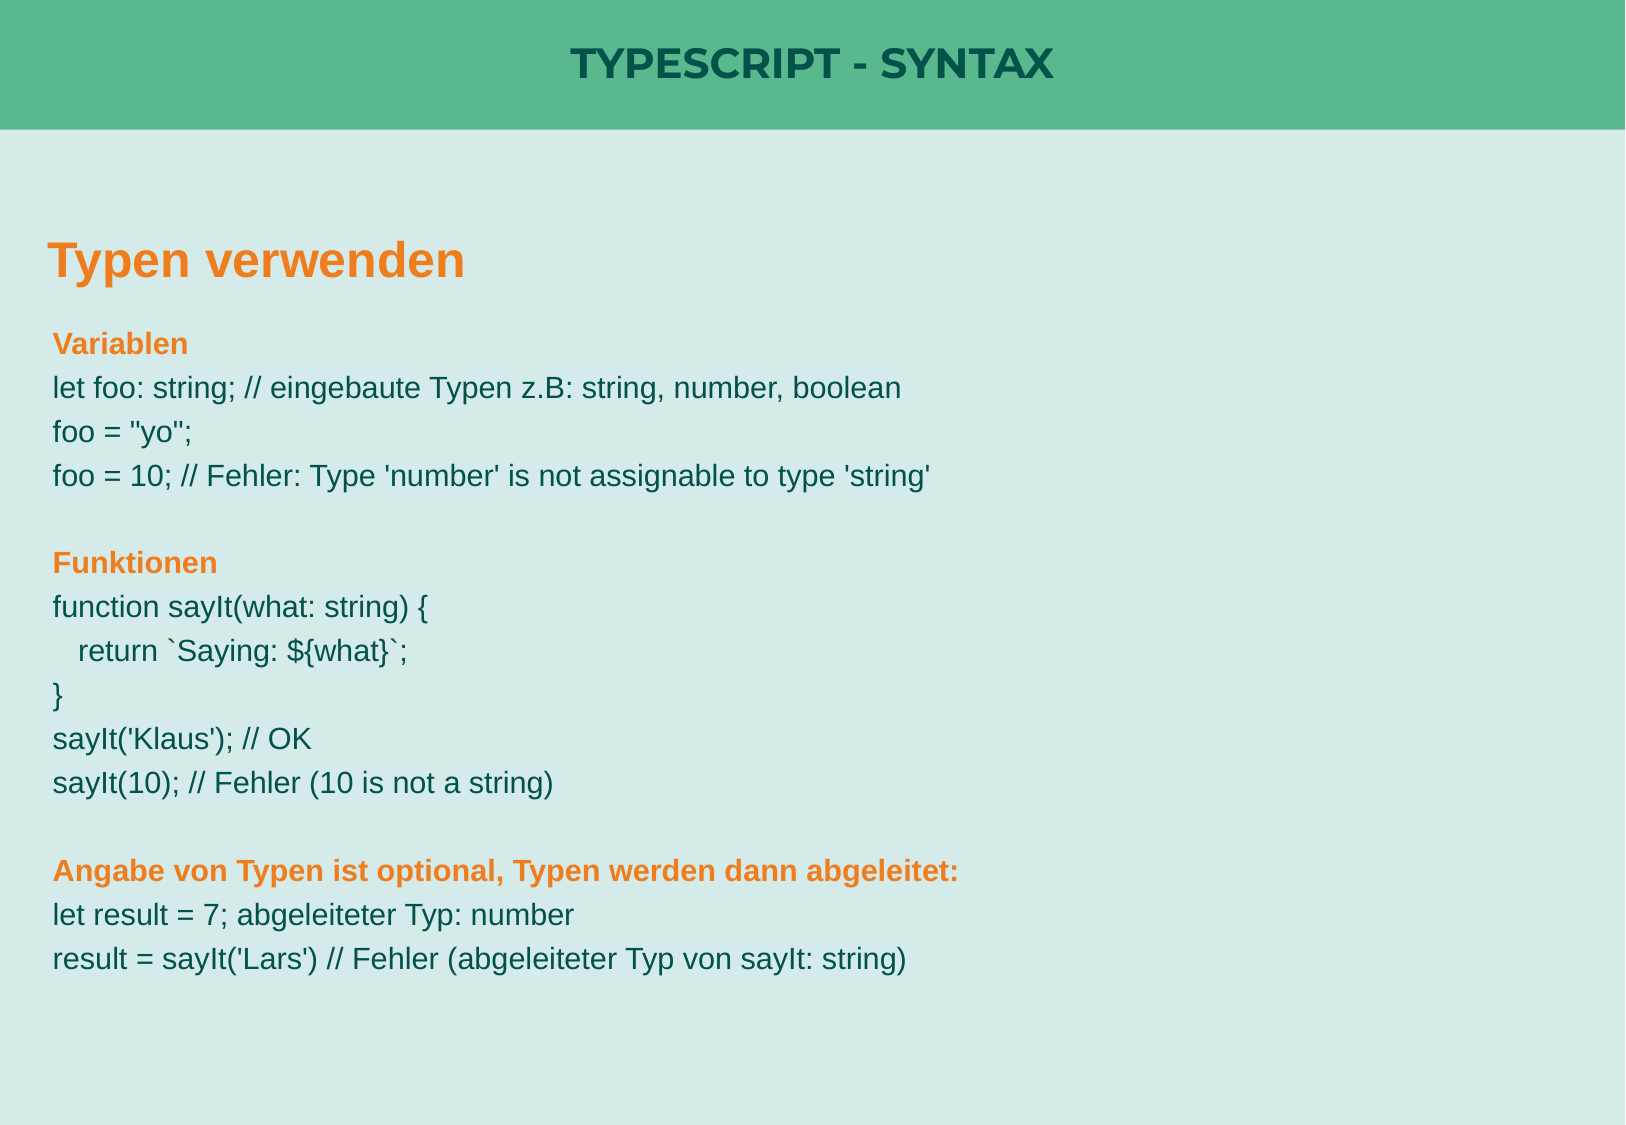

# Typescript - Syntax
Typen verwenden
Variablen
let foo: string; // eingebaute Typen z.B: string, number, boolean
foo = "yo";
foo = 10; // Fehler: Type 'number' is not assignable to type 'string'

Funktionen
function sayIt(what: string) {
   return `Saying: ${what}`;
}
sayIt('Klaus'); // OK
sayIt(10); // Fehler (10 is not a string)

Angabe von Typen ist optional, Typen werden dann abgeleitet:
let result = 7; abgeleiteter Typ: number
result = sayIt('Lars') // Fehler (abgeleiteter Typ von sayIt: string)